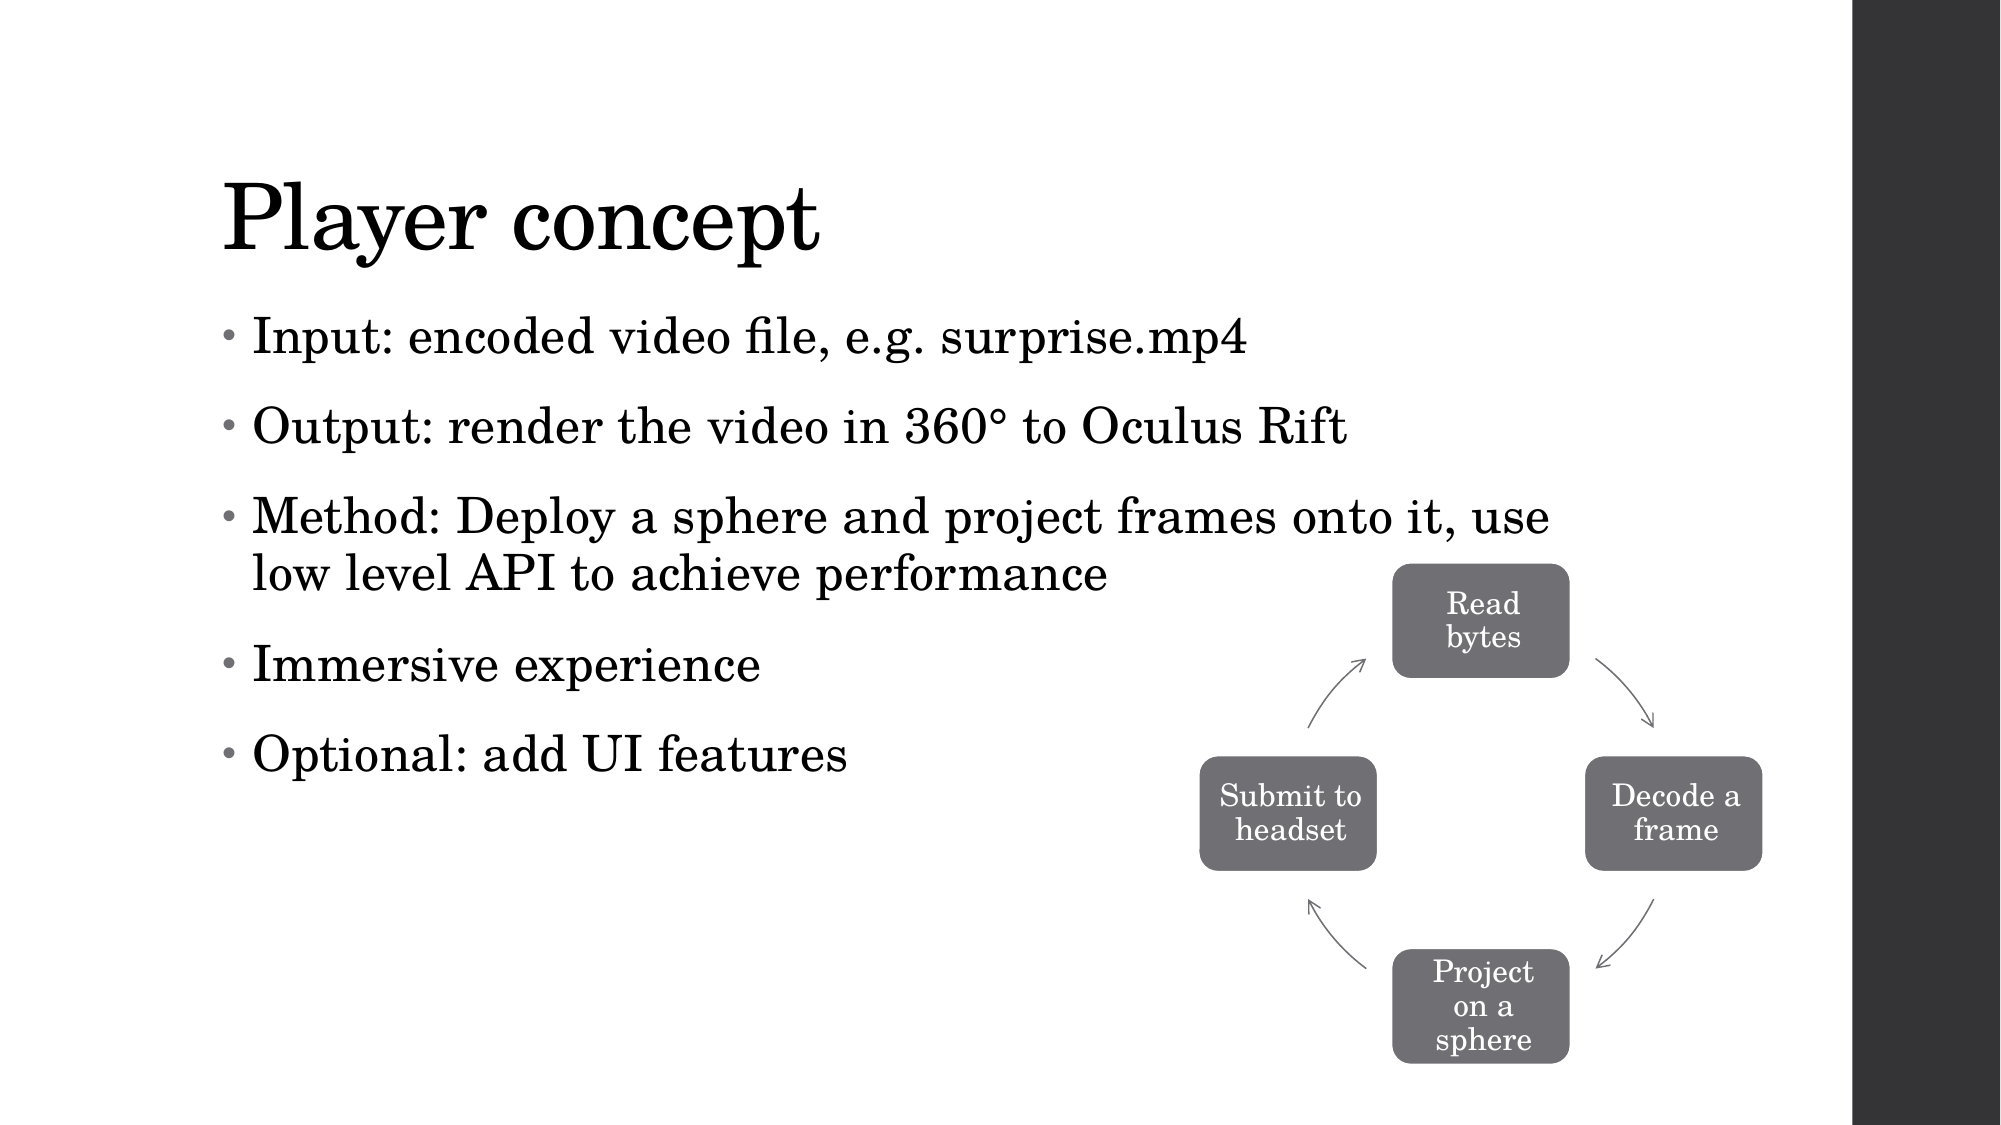

# Player concept
Input: encoded video file, e.g. surprise.mp4
Output: render the video in 360° to Oculus Rift
Method: Deploy a sphere and project frames onto it, use low level API to achieve performance
Immersive experience
Optional: add UI features
Read bytes
Decode a frame
Project on a sphere
Submit to headset